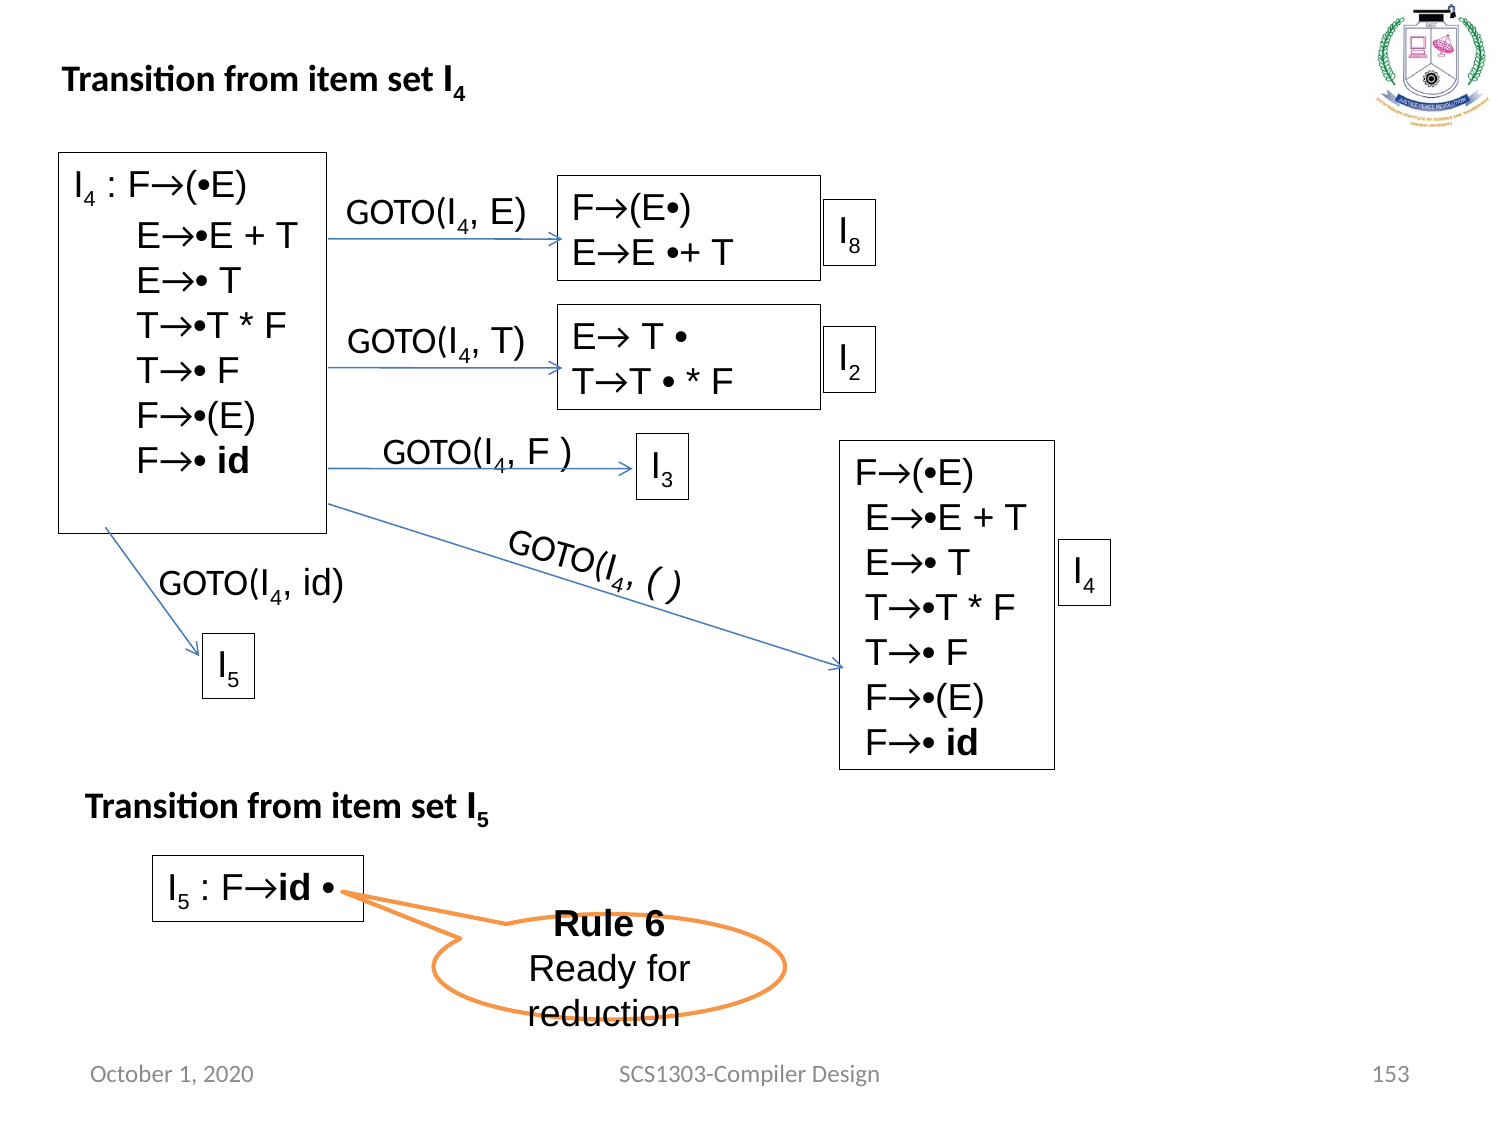

Transition from item set I4
I4 : F→(•E)
      E→•E + T
      E→• T
      T→•T * F
      T→• F
      F→•(E)
      F→• id

F→(E•)
E→E •+ T
GOTO(I4, E)
I8
E→ T •
T→T • * F
GOTO(I4, T)
I2
GOTO(I4, F )
I3
F→(•E)
 E→•E + T
 E→• T
 T→•T * F
 T→• F
 F→•(E)
 F→• id
GOTO(I4, ( )
I4
GOTO(I4, id)
I5
Transition from item set I5
I5 : F→id •

Rule 6 Ready for reduction

October 1, 2020
SCS1303-Compiler Design
153